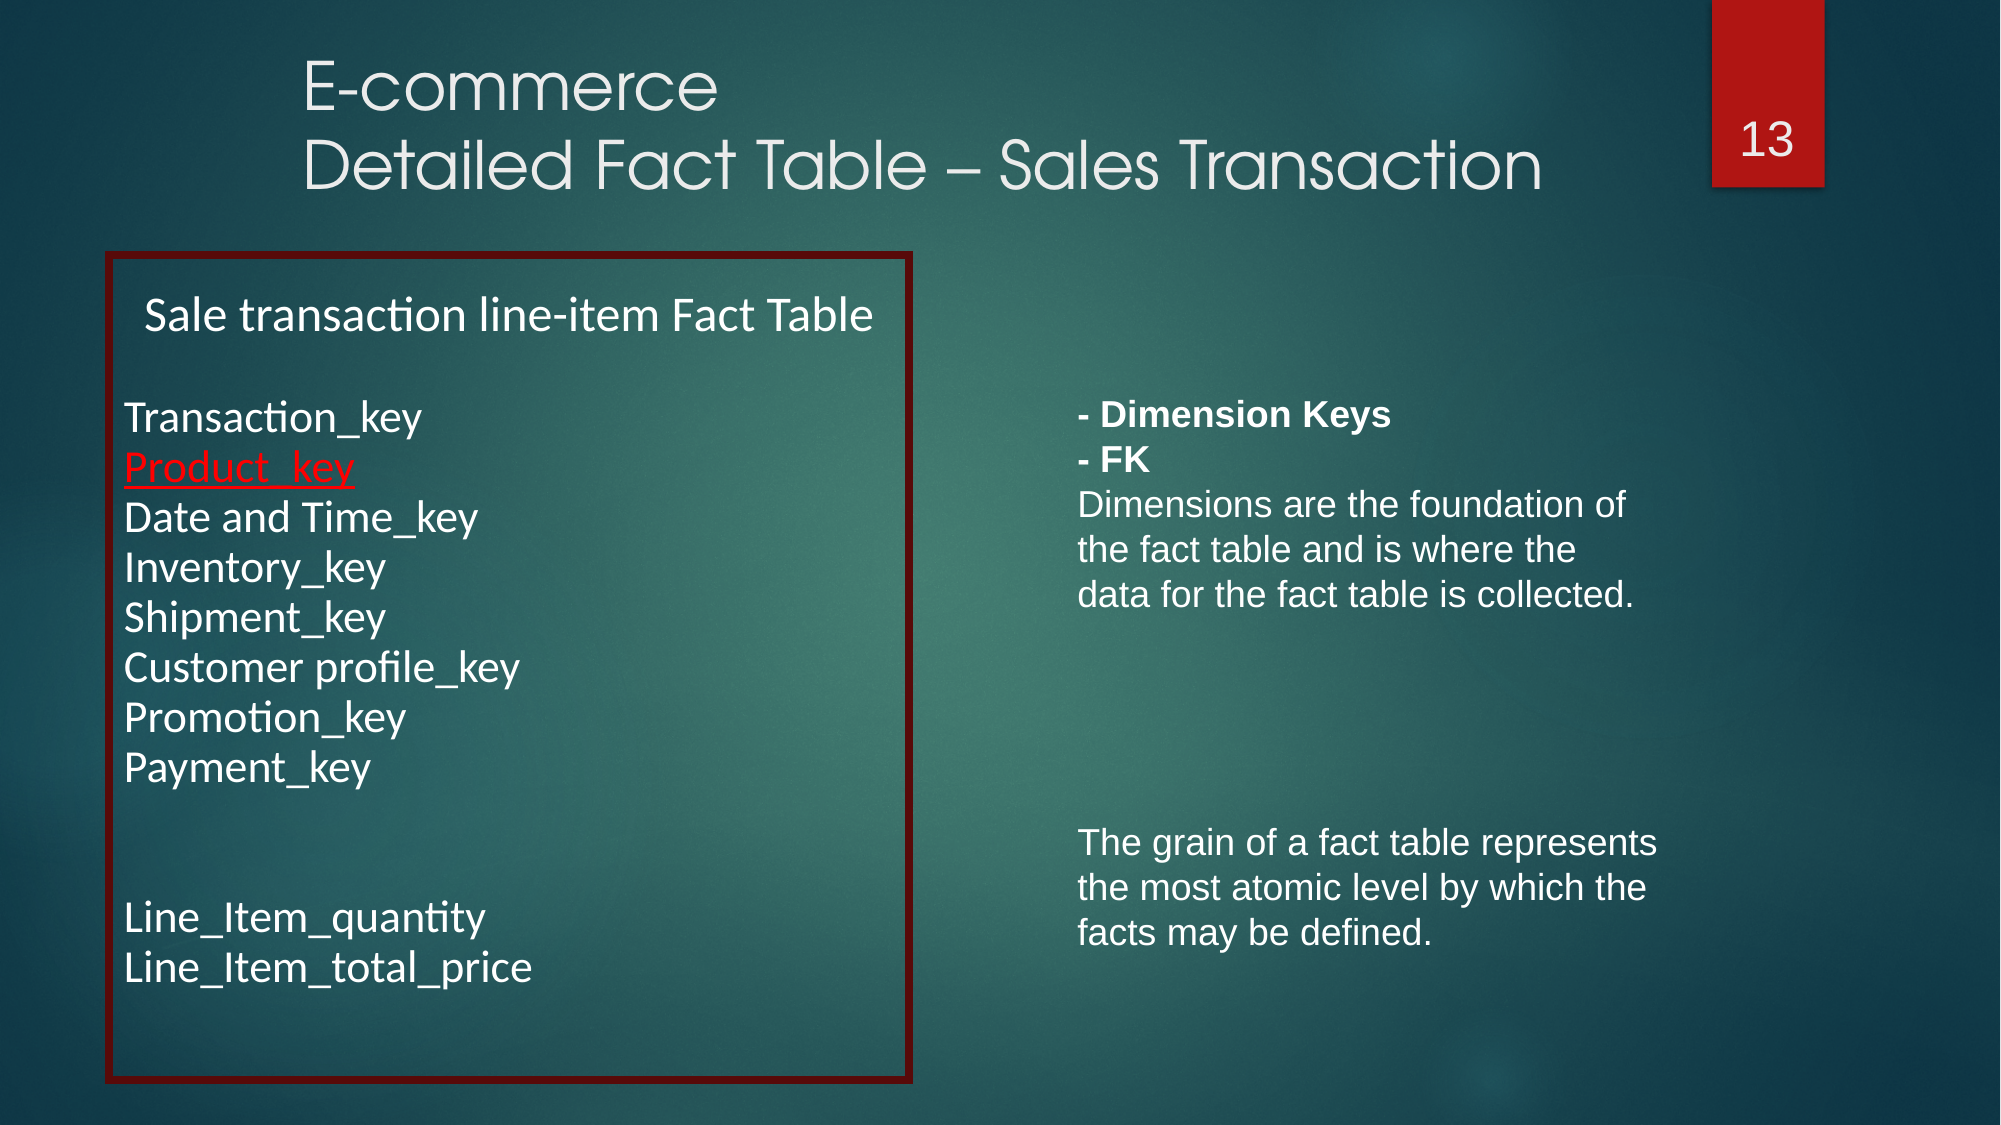

13

E-commerce
Detailed Fact Table – Sales Transaction

Sale transaction line-item Fact Table

Transaction_key
Product_key
Date and Time_key
Inventory_key
Shipment_key
Customer profile_key
Promotion_key
Payment_key

Line_Item_quantity
Line_Item_total_price

- Dimension Keys
- FK
Dimensions are the foundation of the fact table and is where the data for the fact table is collected.
The grain of a fact table represents the most atomic level by which the facts may be defined.